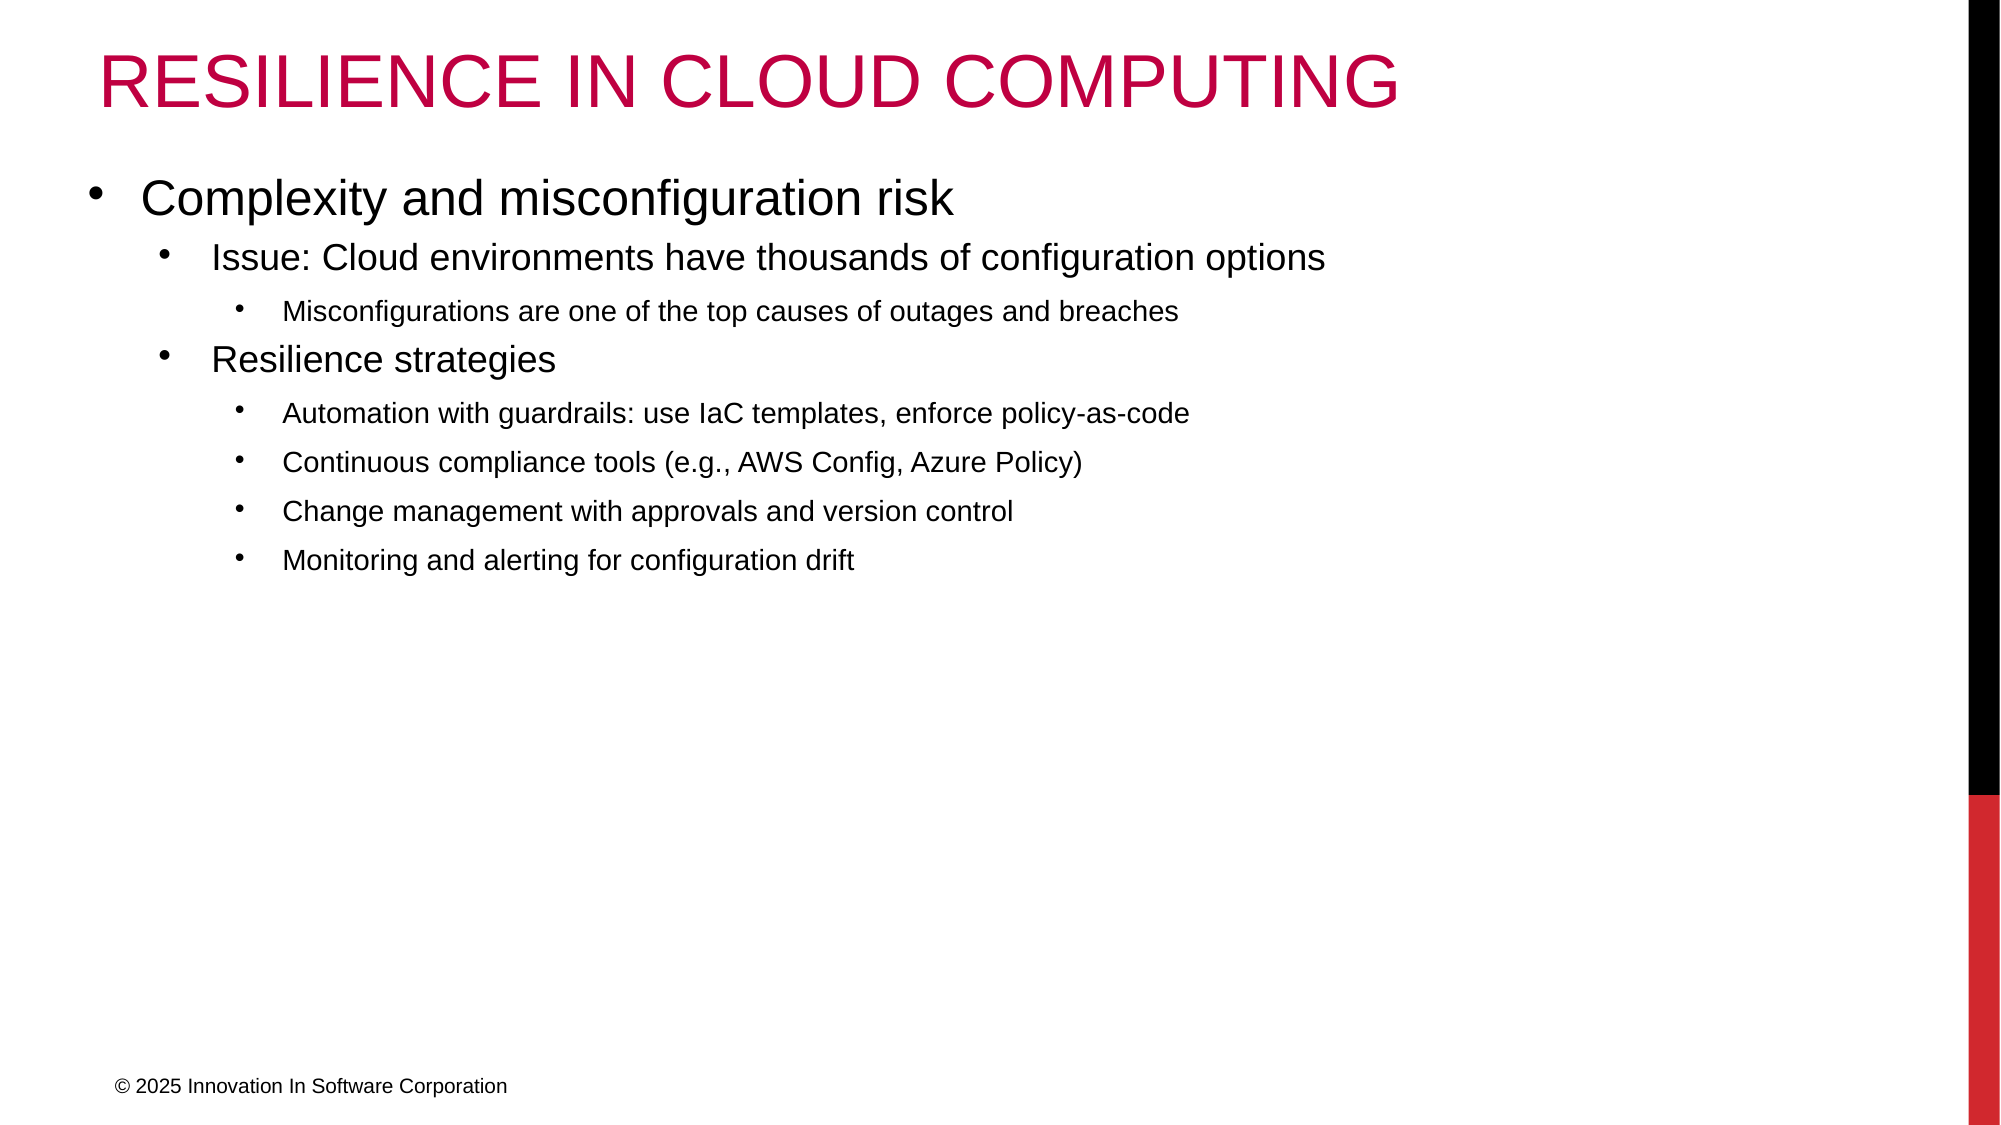

# resilience in Cloud Computing
Complexity and misconfiguration risk
Issue: Cloud environments have thousands of configuration options
Misconfigurations are one of the top causes of outages and breaches
Resilience strategies
Automation with guardrails: use IaC templates, enforce policy-as-code
Continuous compliance tools (e.g., AWS Config, Azure Policy)
Change management with approvals and version control
Monitoring and alerting for configuration drift
© 2025 Innovation In Software Corporation